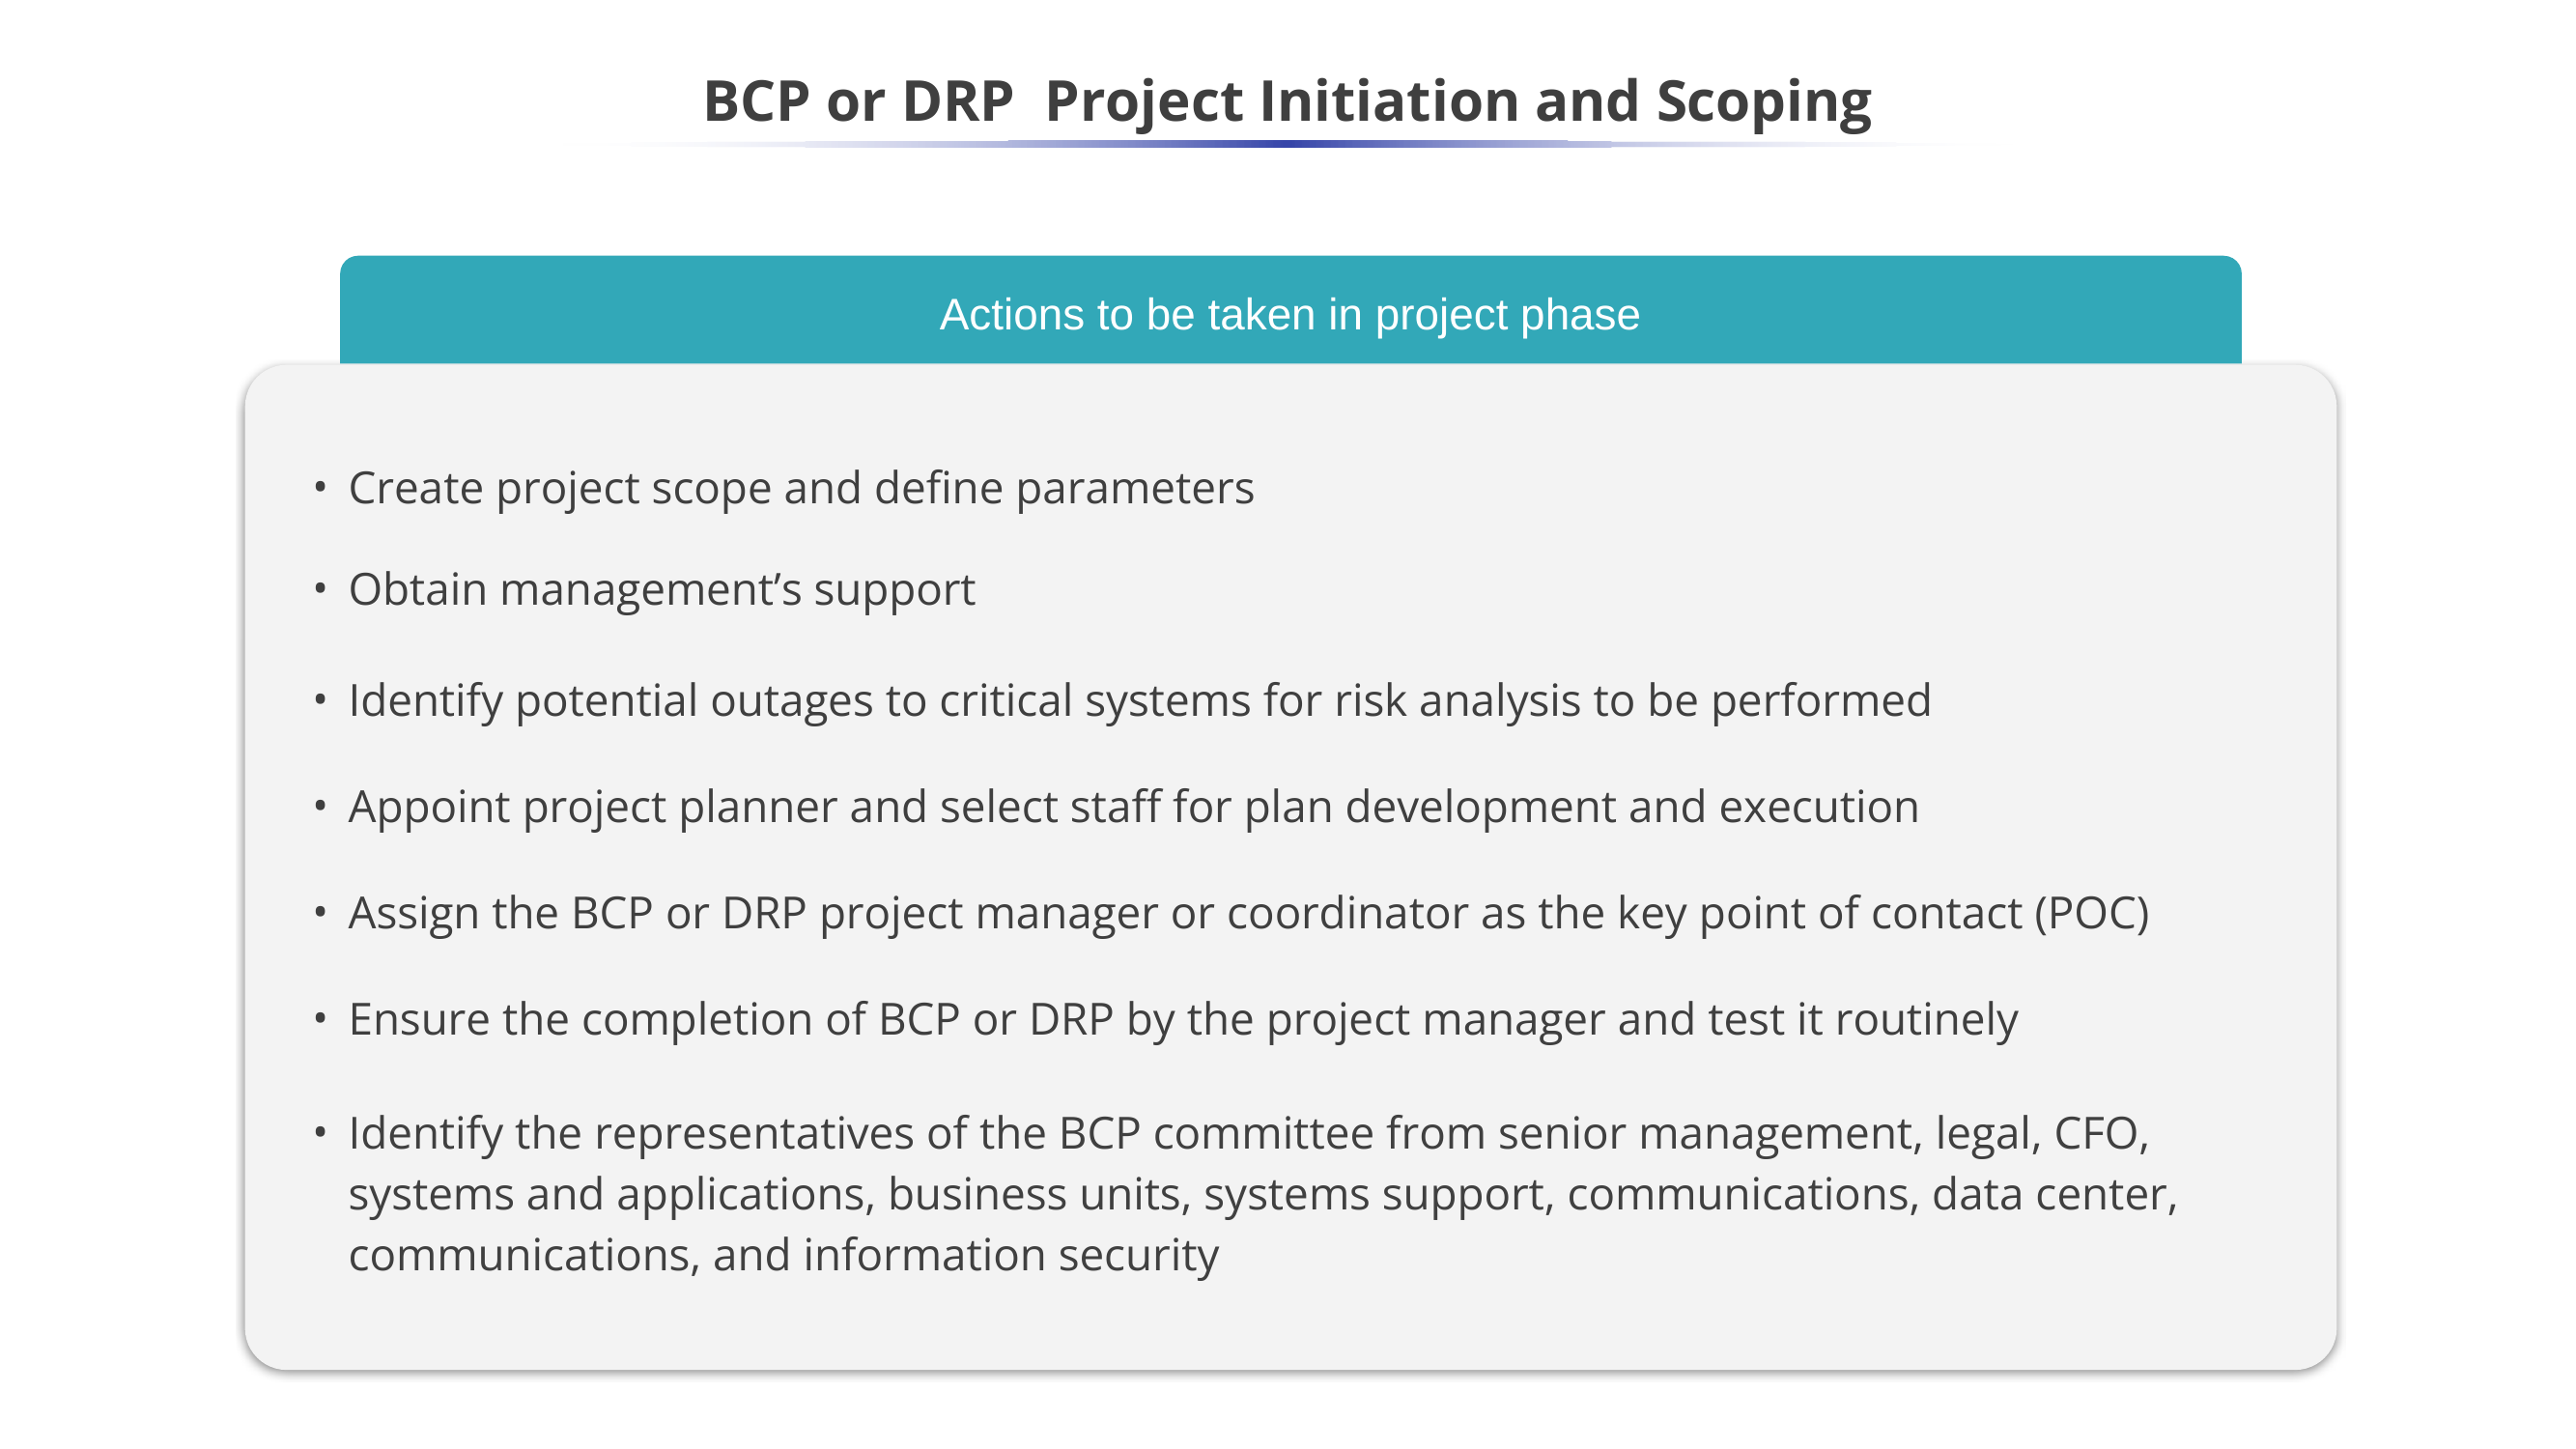

# BCP or DRP  Project Initiation and Scoping

Actions to be taken in project phase
Create project scope and define parameters

Obtain management’s support

Identify potential outages to critical systems for risk analysis to be performed

Appoint project planner and select staff for plan development and execution

Assign the BCP or DRP project manager or coordinator as the key point of contact (POC)

Ensure the completion of BCP or DRP by the project manager and test it routinely

Identify the representatives of the BCP committee from senior management, legal, CFO, systems and applications, business units, systems support, communications, data center, communications, and information security